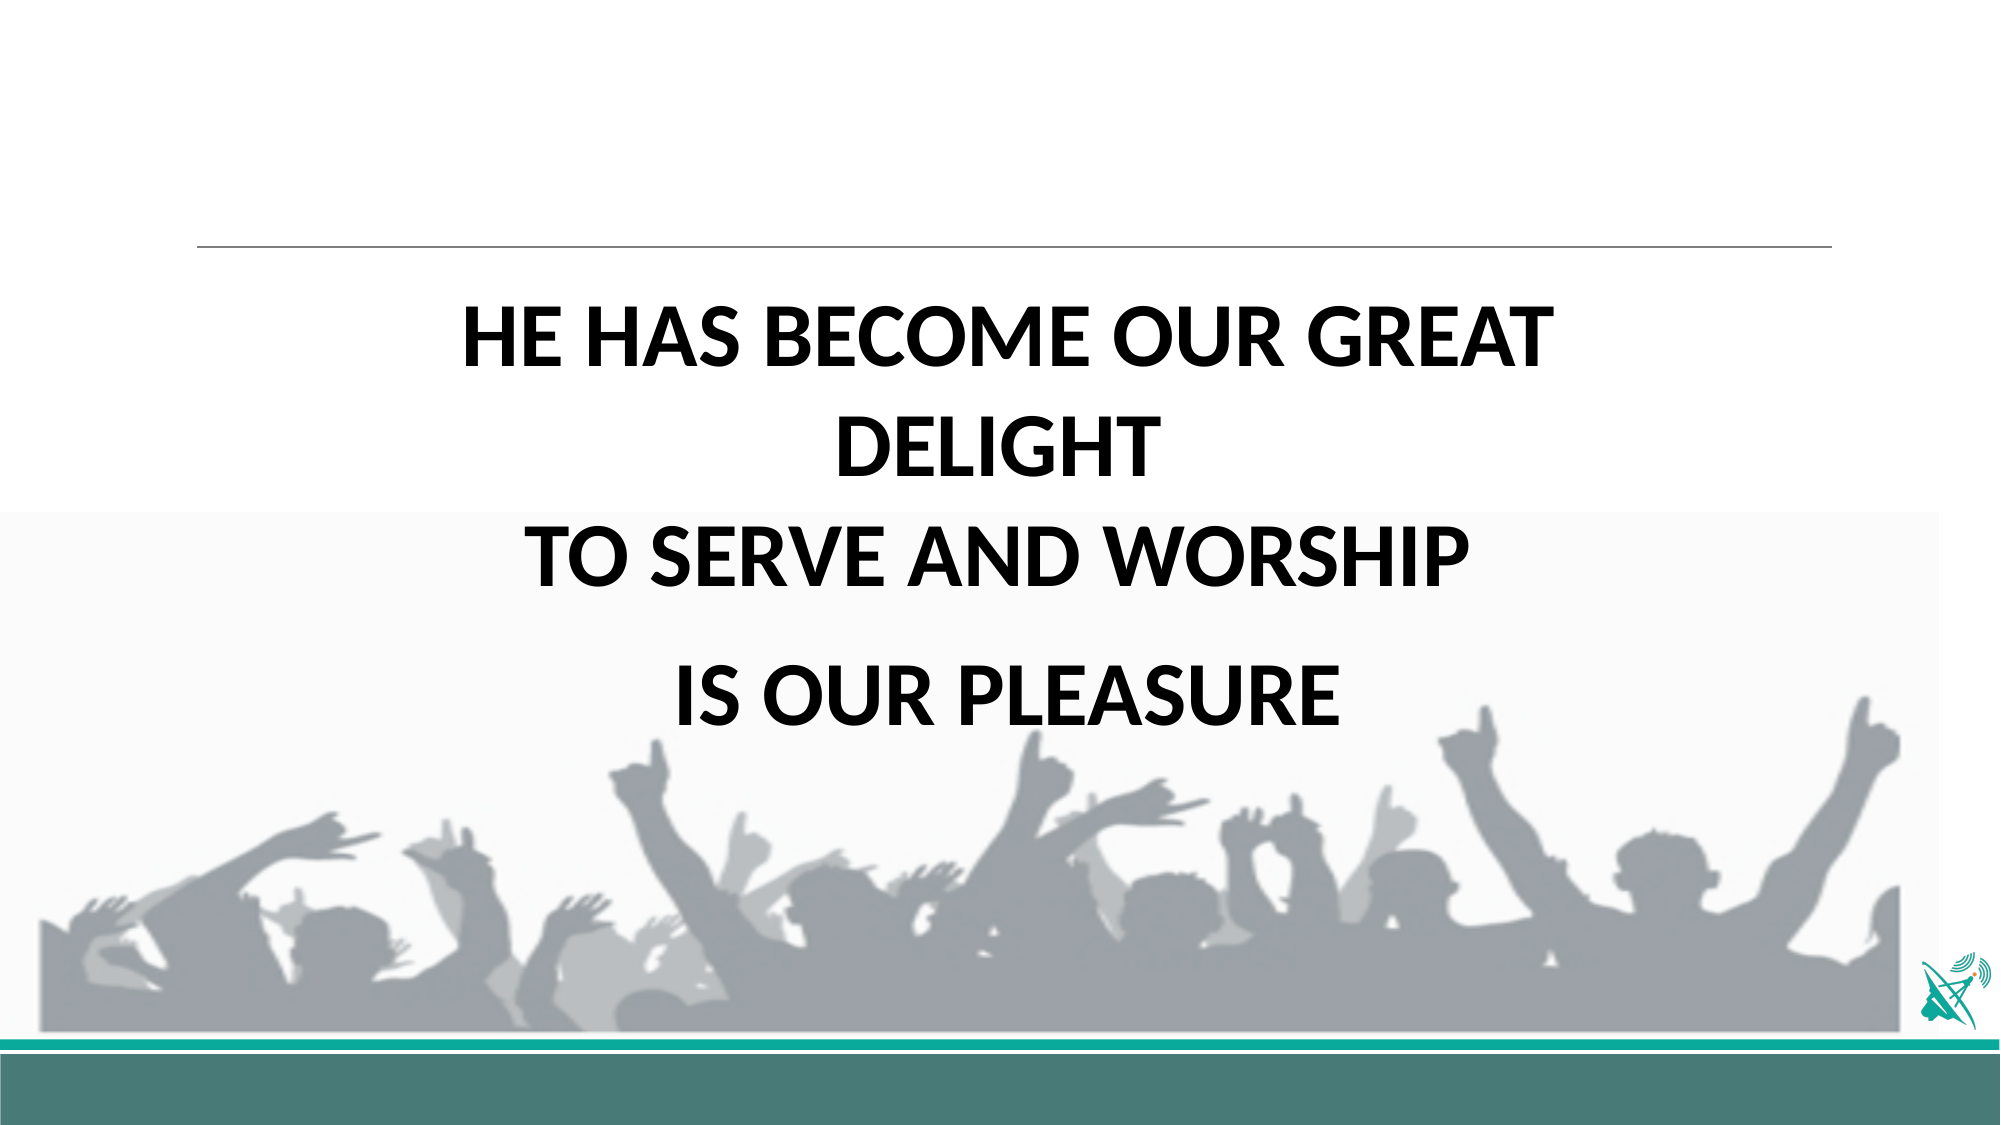

HE HAS BECOME OUR GREAT DELIGHT
TO SERVE AND WORSHIP
IS OUR PLEASURE